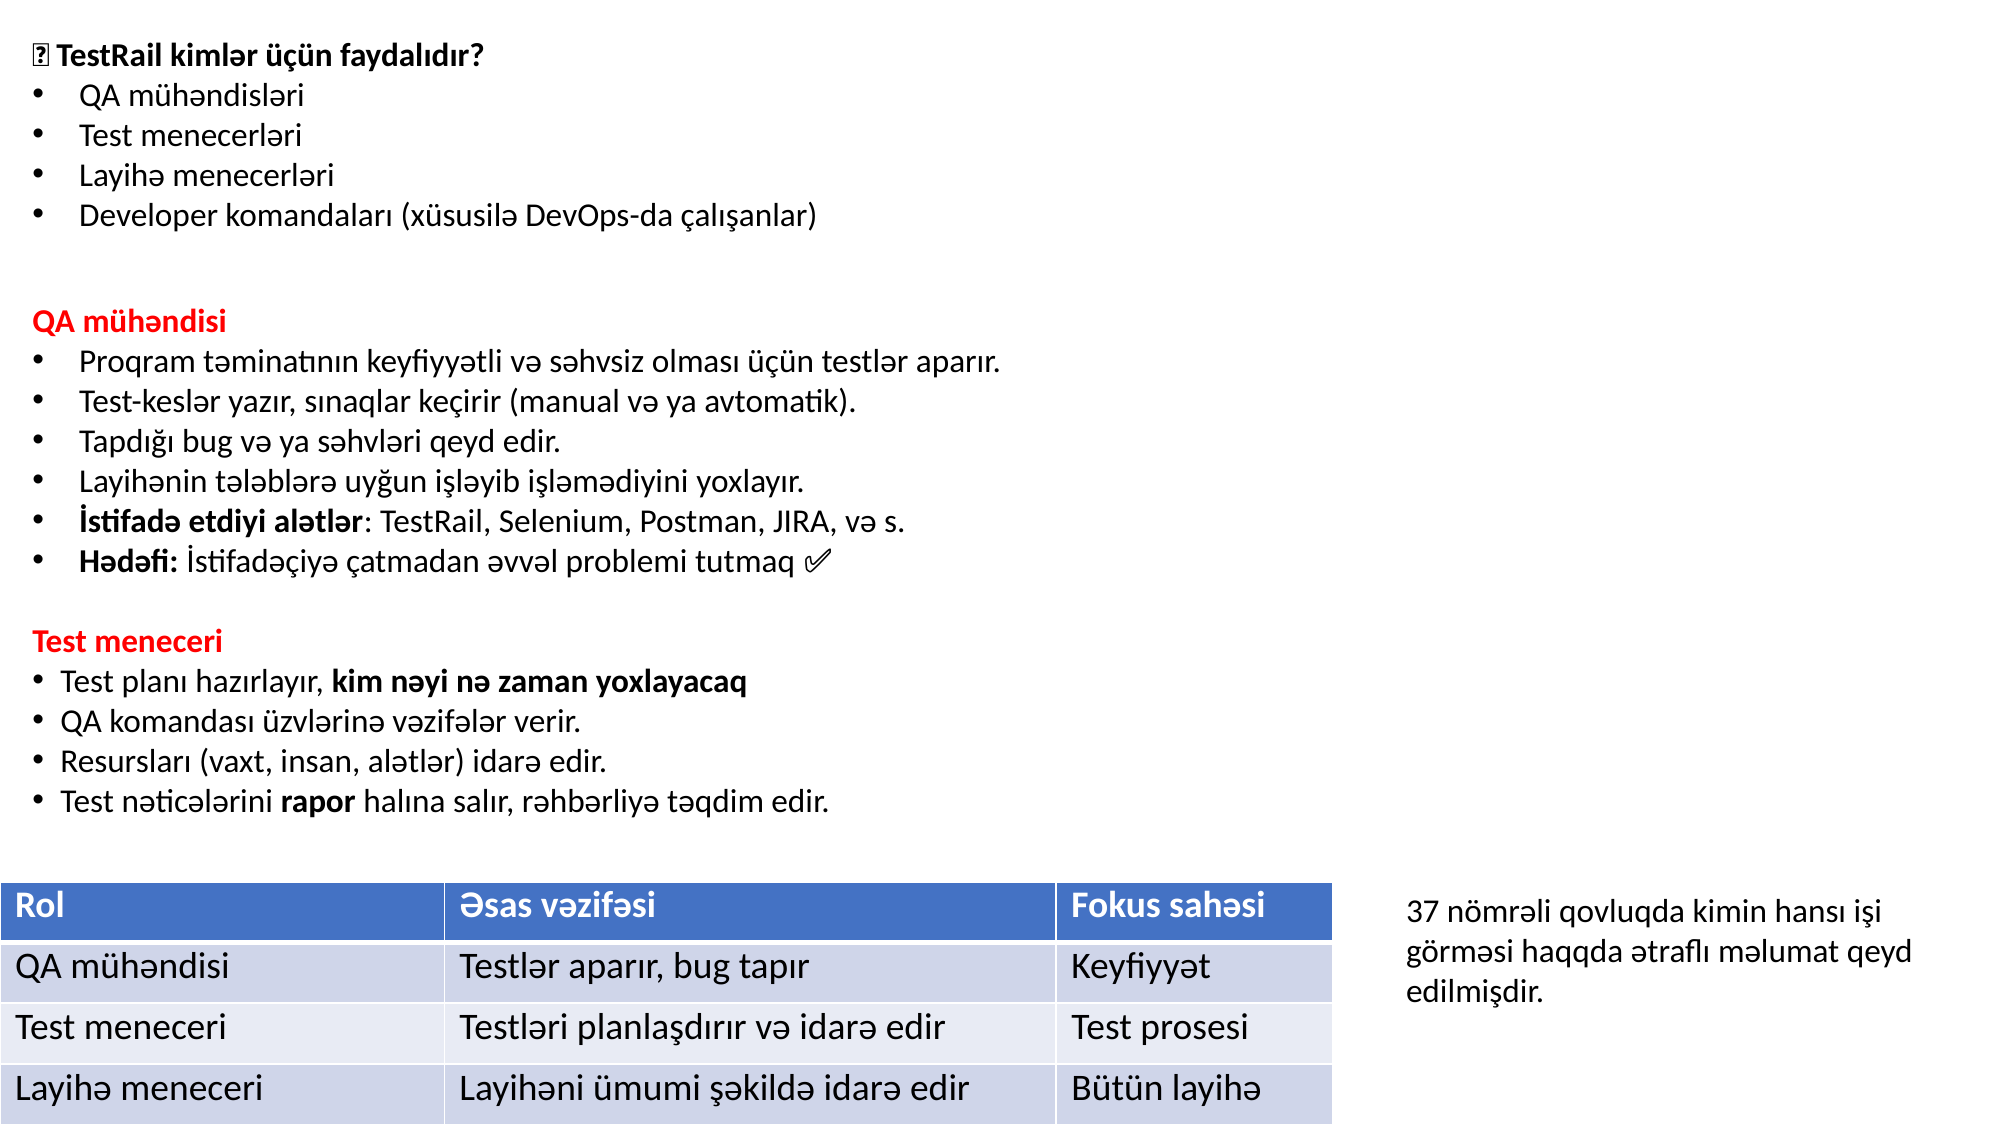

🧪 TestRail kimlər üçün faydalıdır?
QA mühəndisləri
Test menecerləri
Layihə menecerləri
Developer komandaları (xüsusilə DevOps-da çalışanlar)
QA mühəndisi
Proqram təminatının keyfiyyətli və səhvsiz olması üçün testlər aparır.
Test-keslər yazır, sınaqlar keçirir (manual və ya avtomatik).
Tapdığı bug və ya səhvləri qeyd edir.
Layihənin tələblərə uyğun işləyib işləmədiyini yoxlayır.
İstifadə etdiyi alətlər: TestRail, Selenium, Postman, JIRA, və s.
Hədəfi: İstifadəçiyə çatmadan əvvəl problemi tutmaq ✅

Test meneceri
Test planı hazırlayır, kim nəyi nə zaman yoxlayacaq
QA komandası üzvlərinə vəzifələr verir.
Resursları (vaxt, insan, alətlər) idarə edir.
Test nəticələrini rapor halına salır, rəhbərliyə təqdim edir.
| Rol | Əsas vəzifəsi | Fokus sahəsi |
| --- | --- | --- |
| QA mühəndisi | Testlər aparır, bug tapır | Keyfiyyət |
| Test meneceri | Testləri planlaşdırır və idarə edir | Test prosesi |
| Layihə meneceri | Layihəni ümumi şəkildə idarə edir | Bütün layihə |
37 nömrəli qovluqda kimin hansı işi görməsi haqqda ətraflı məlumat qeyd edilmişdir.